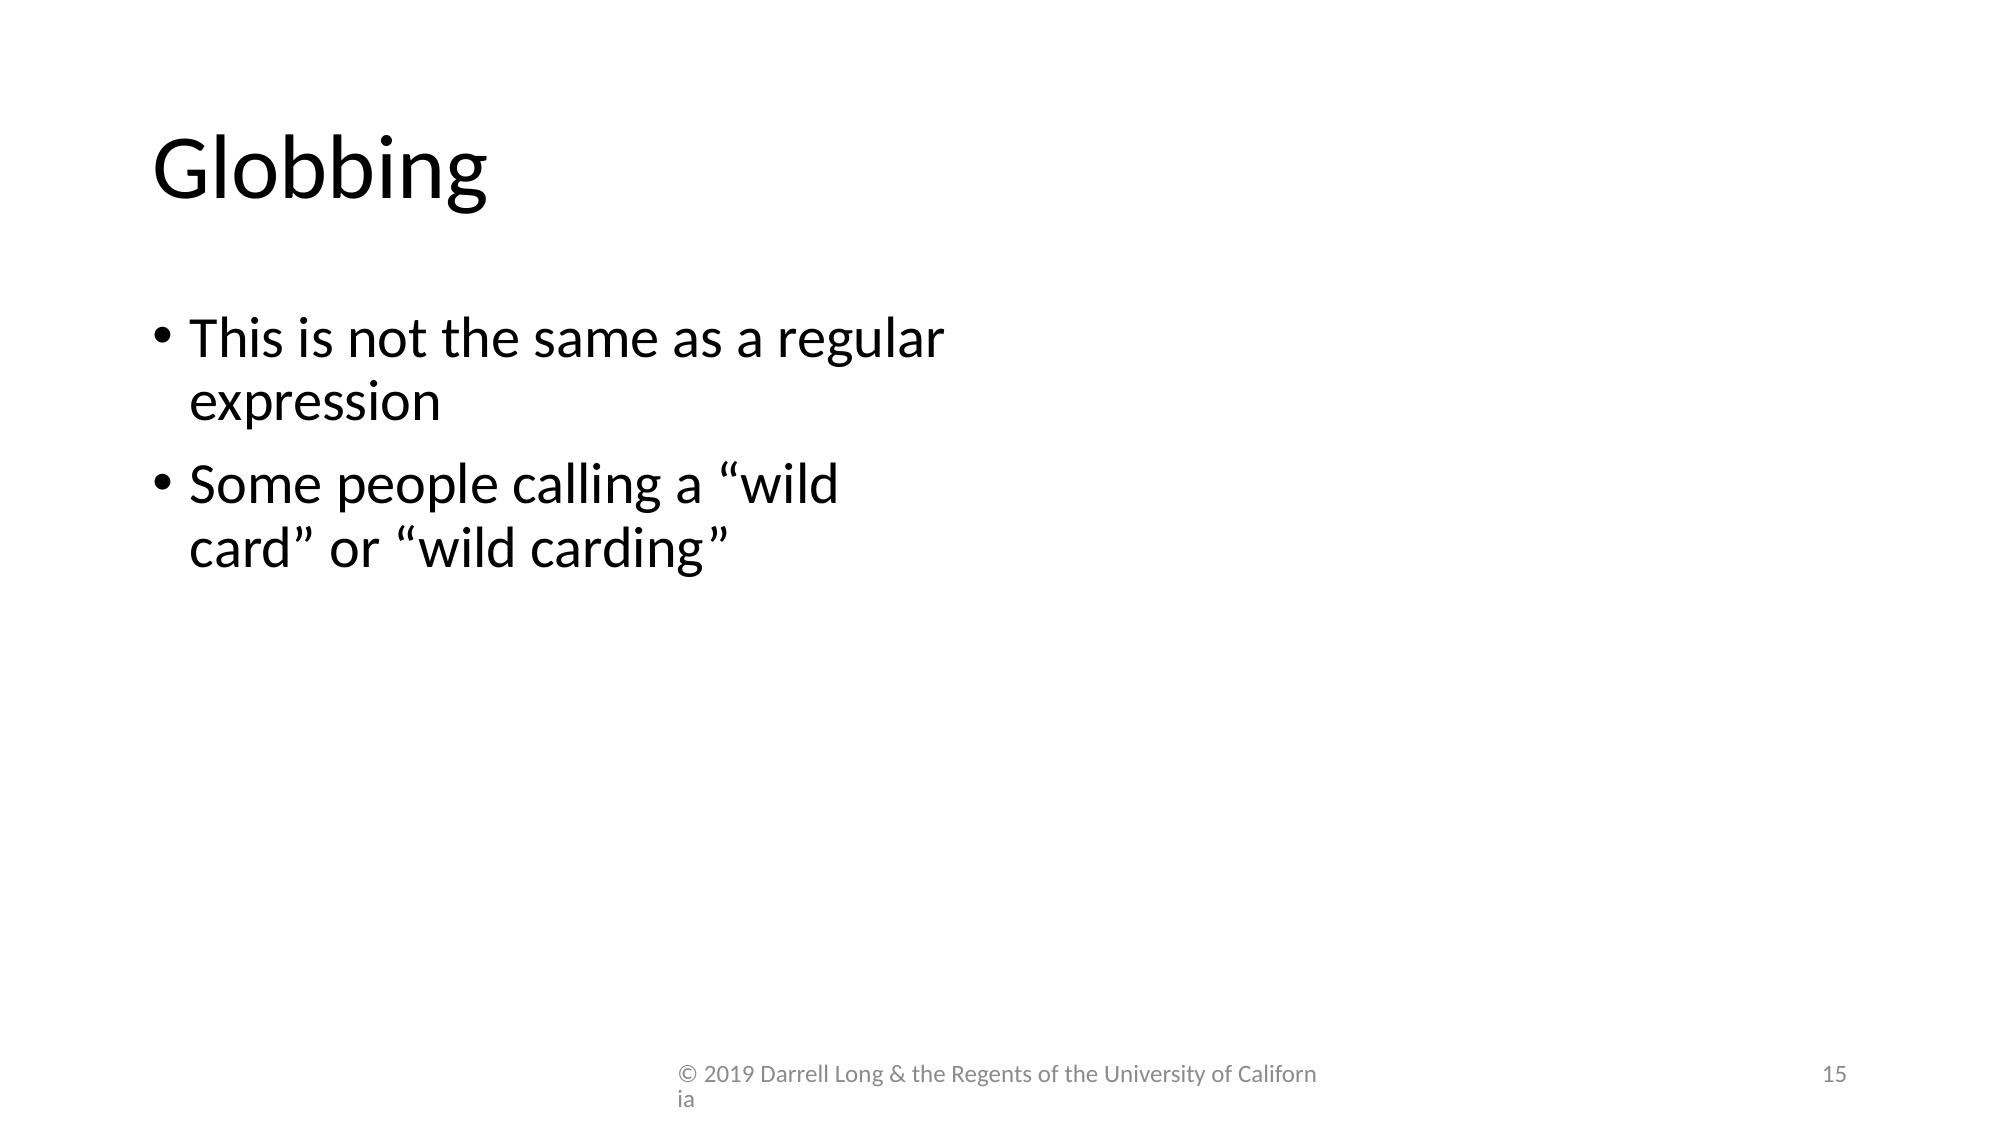

# Globbing
This is not the same as a regular expression
Some people calling a “wild card” or “wild carding”

© 2019 Darrell Long & the Regents of the University of California
15